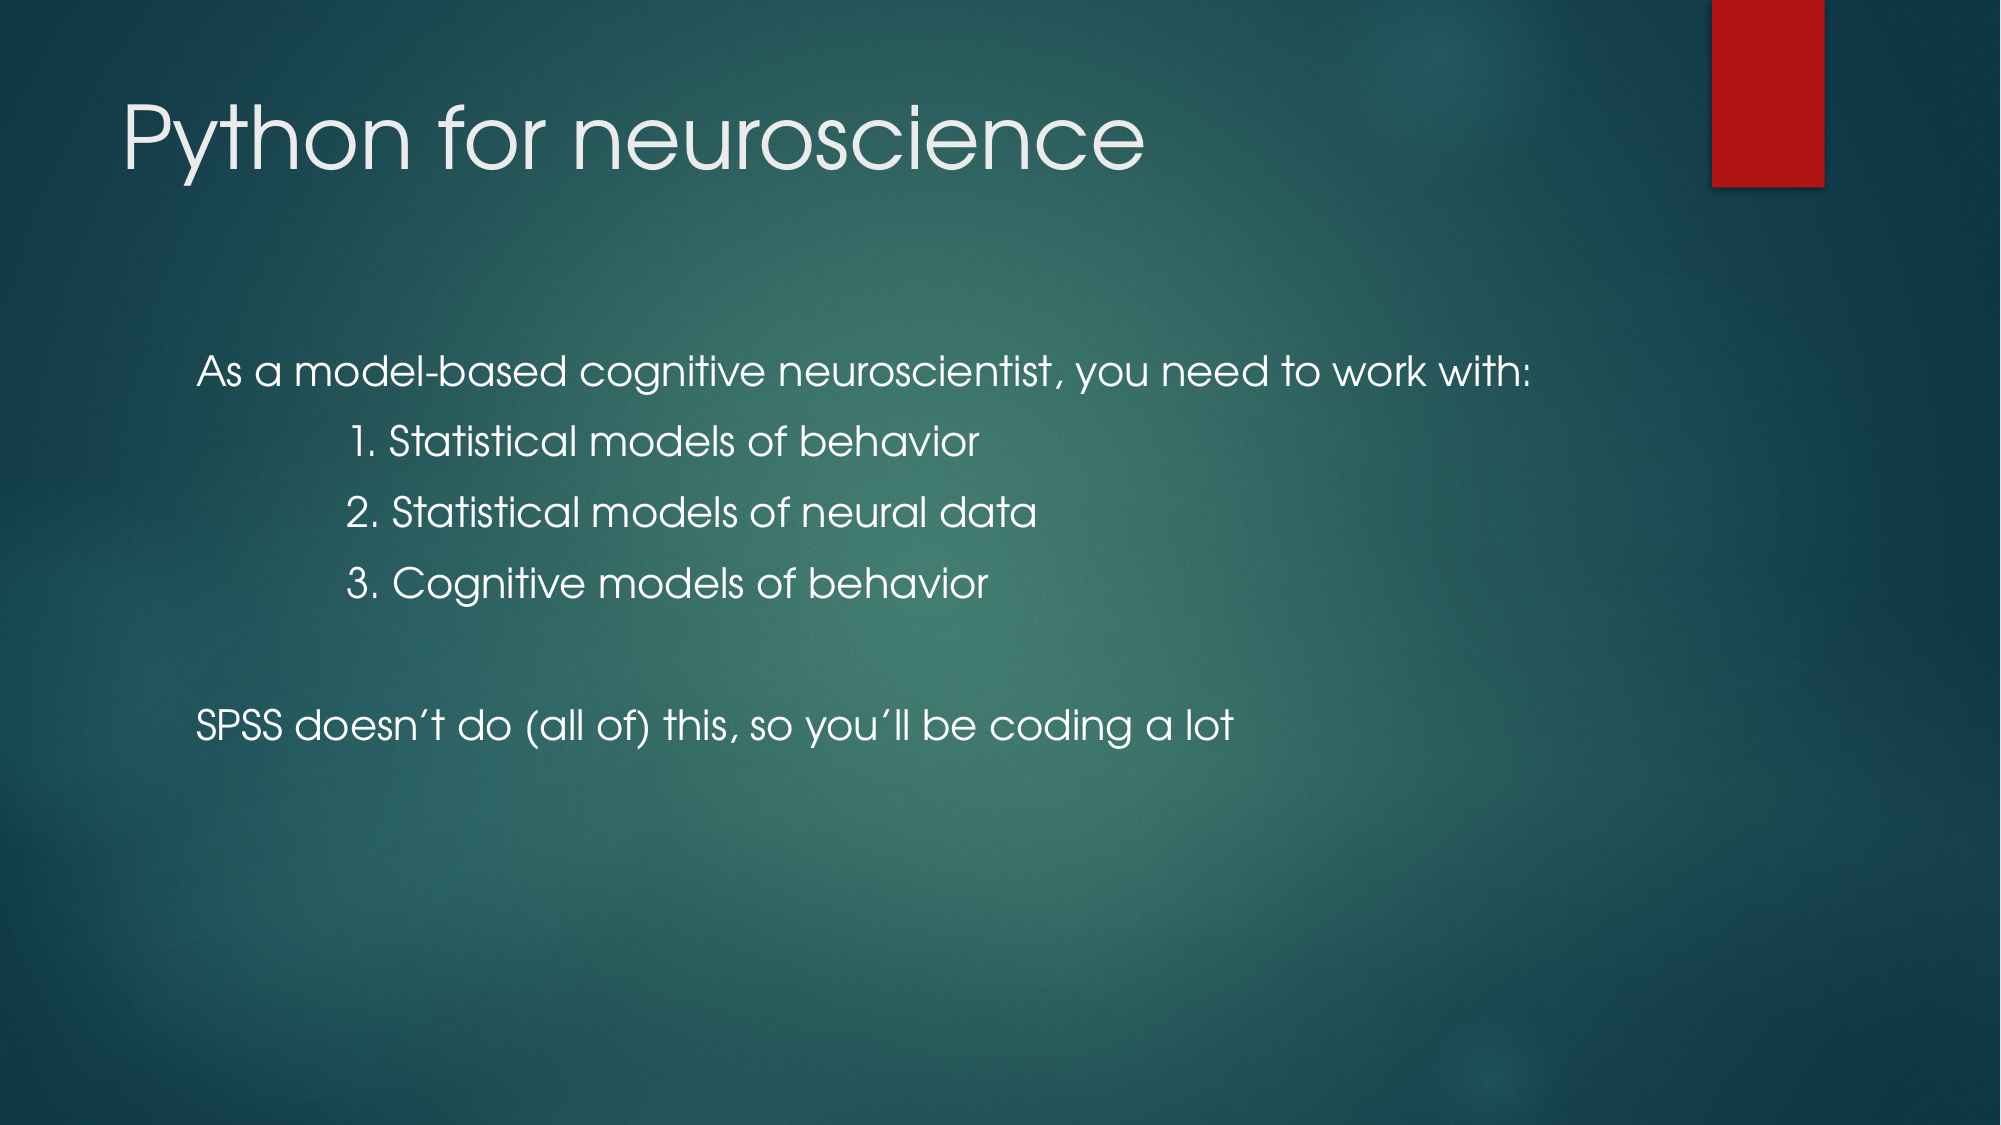

# Python for neuroscience
As a model-based cognitive neuroscientist, you need to work with:
	1. Statistical models of behavior
	2. Statistical models of neural data
	3. Cognitive models of behavior

SPSS doesn’t do (all of) this, so you’ll be coding a lot